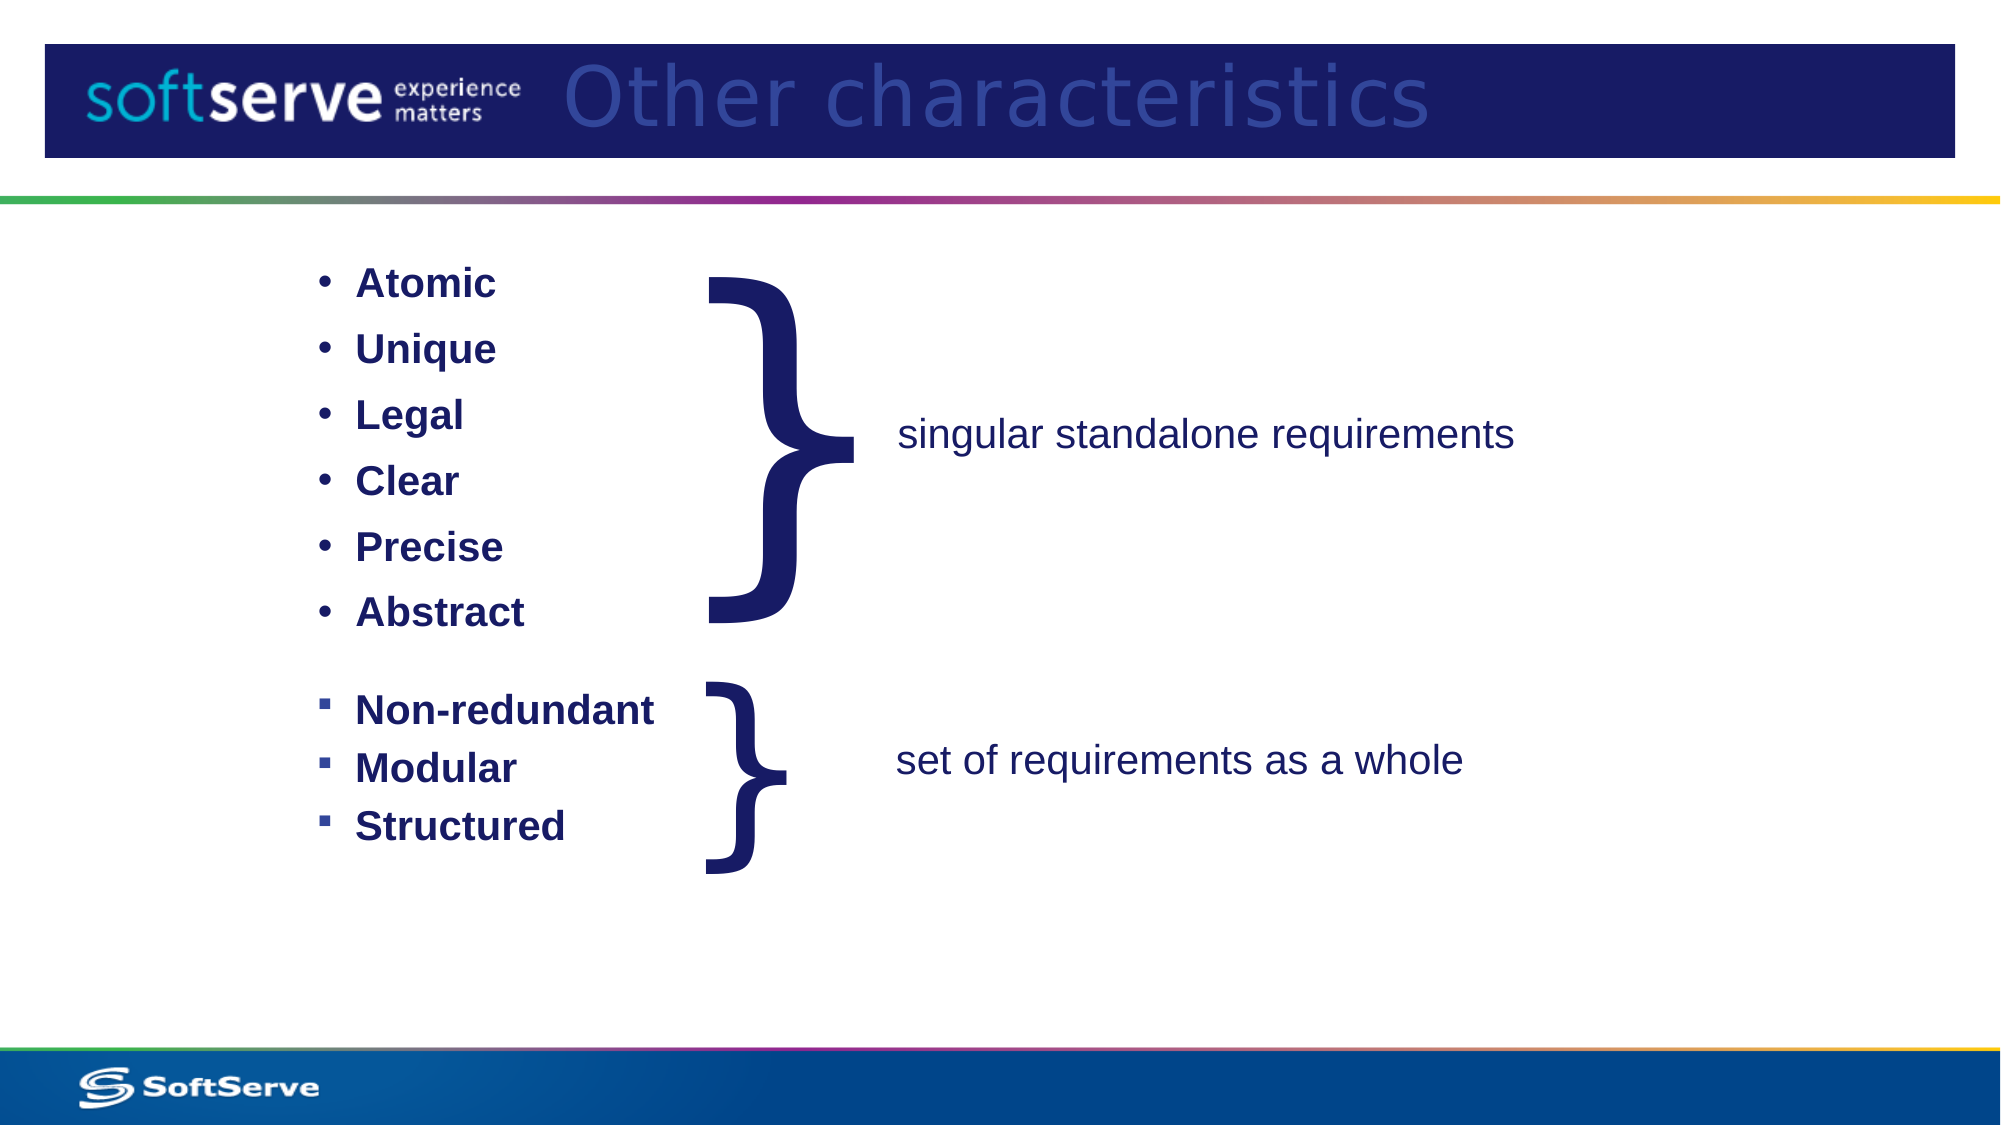

# Other characteristics
}
Atomic
Unique
Legal
Clear
Precise
Abstract
singular standalone requirements
}
Non-redundant
Modular
Structured
set of requirements as a whole